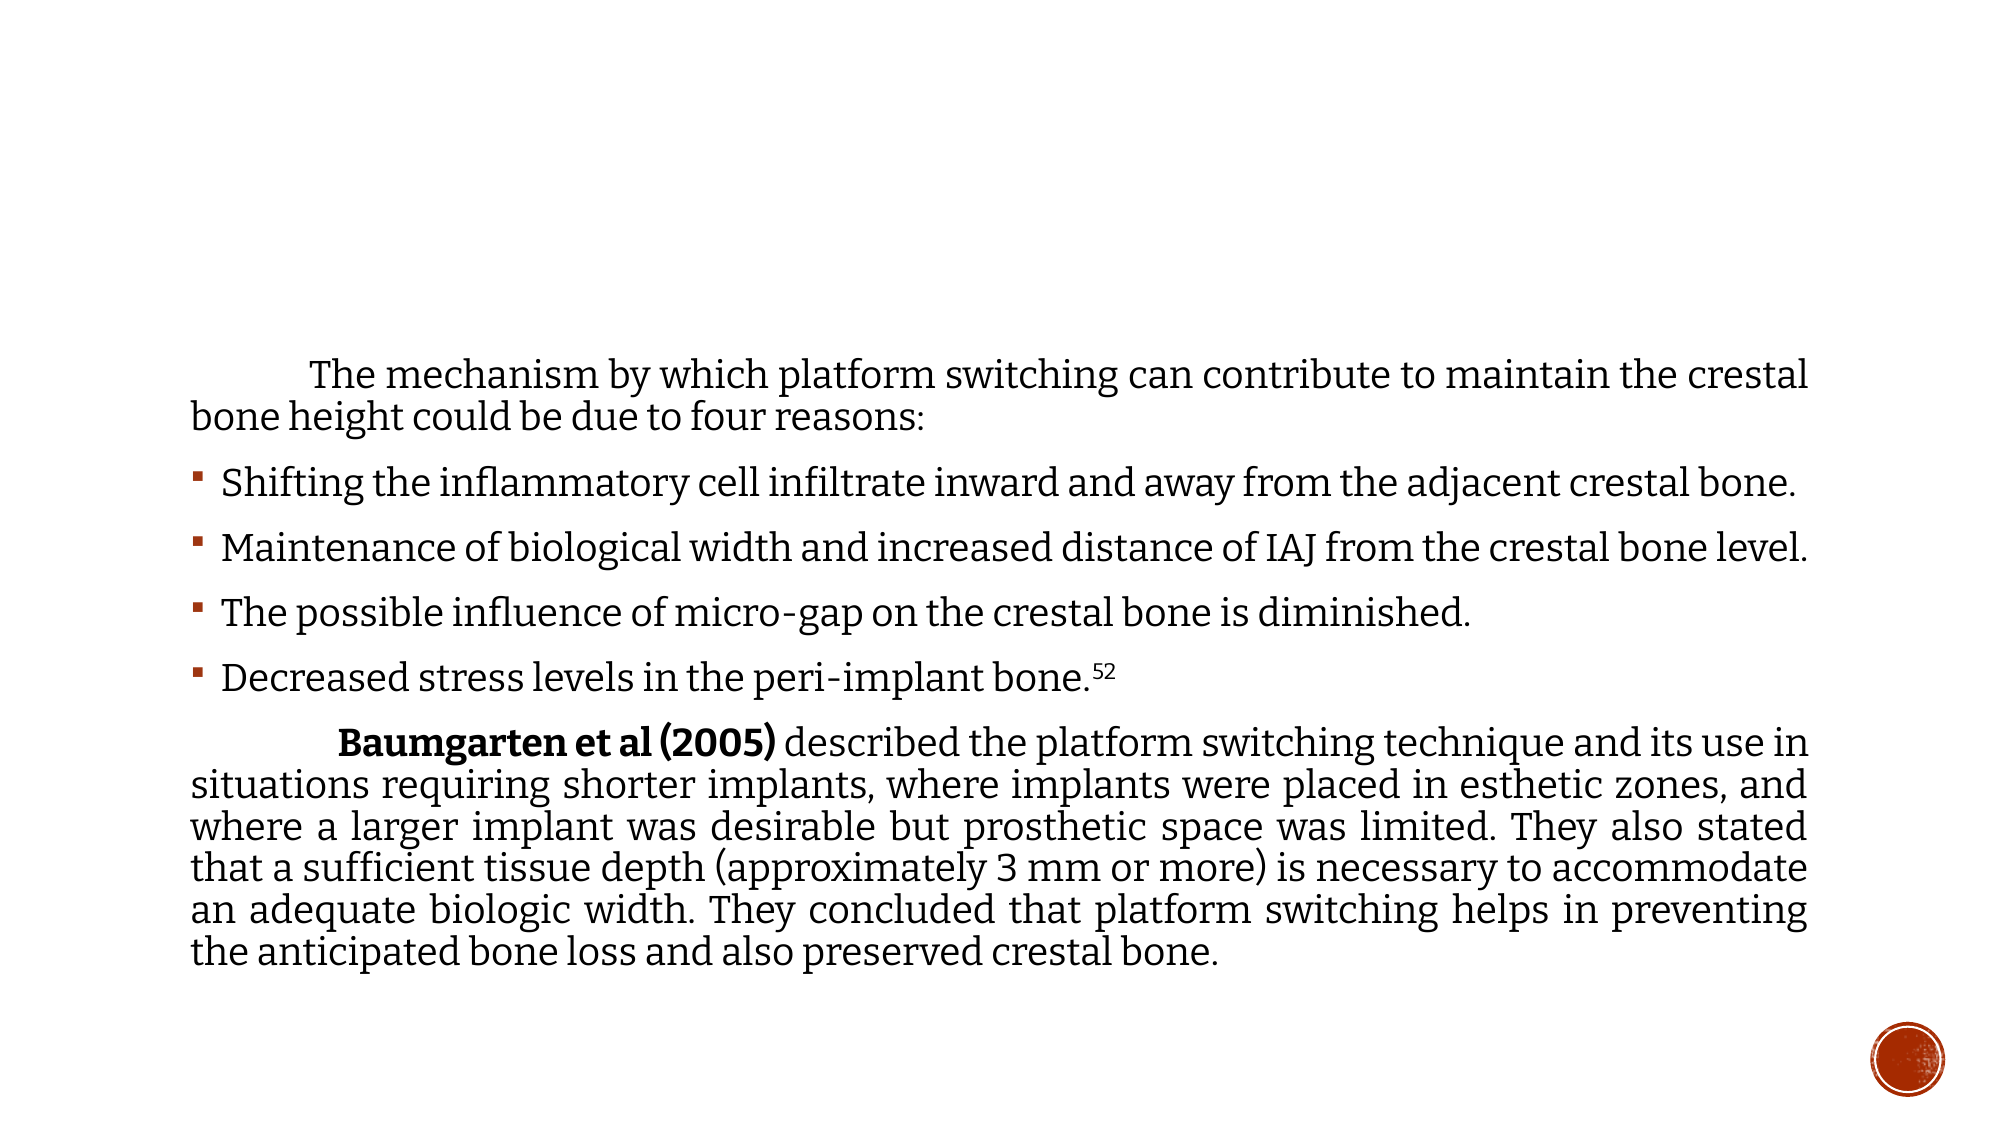

#
             The mechanism by which platform switching can contribute to maintain the crestal bone height could be due to four reasons:
Shifting the inflammatory cell infiltrate inward and away from the adjacent crestal bone.
Maintenance of biological width and increased distance of IAJ from the crestal bone level.
The possible influence of micro-gap on the crestal bone is diminished.
Decreased stress levels in the peri-implant bone.52
                    Baumgarten et al (2005) described the platform switching technique and its use in situations requiring shorter implants, where implants were placed in esthetic zones, and where a larger implant was desirable but prosthetic space was limited. They also stated that a sufficient tissue depth (approximately 3 mm or more) is necessary to accommodate an adequate biologic width. They concluded that platform switching helps in preventing the anticipated bone loss and also preserved crestal bone.